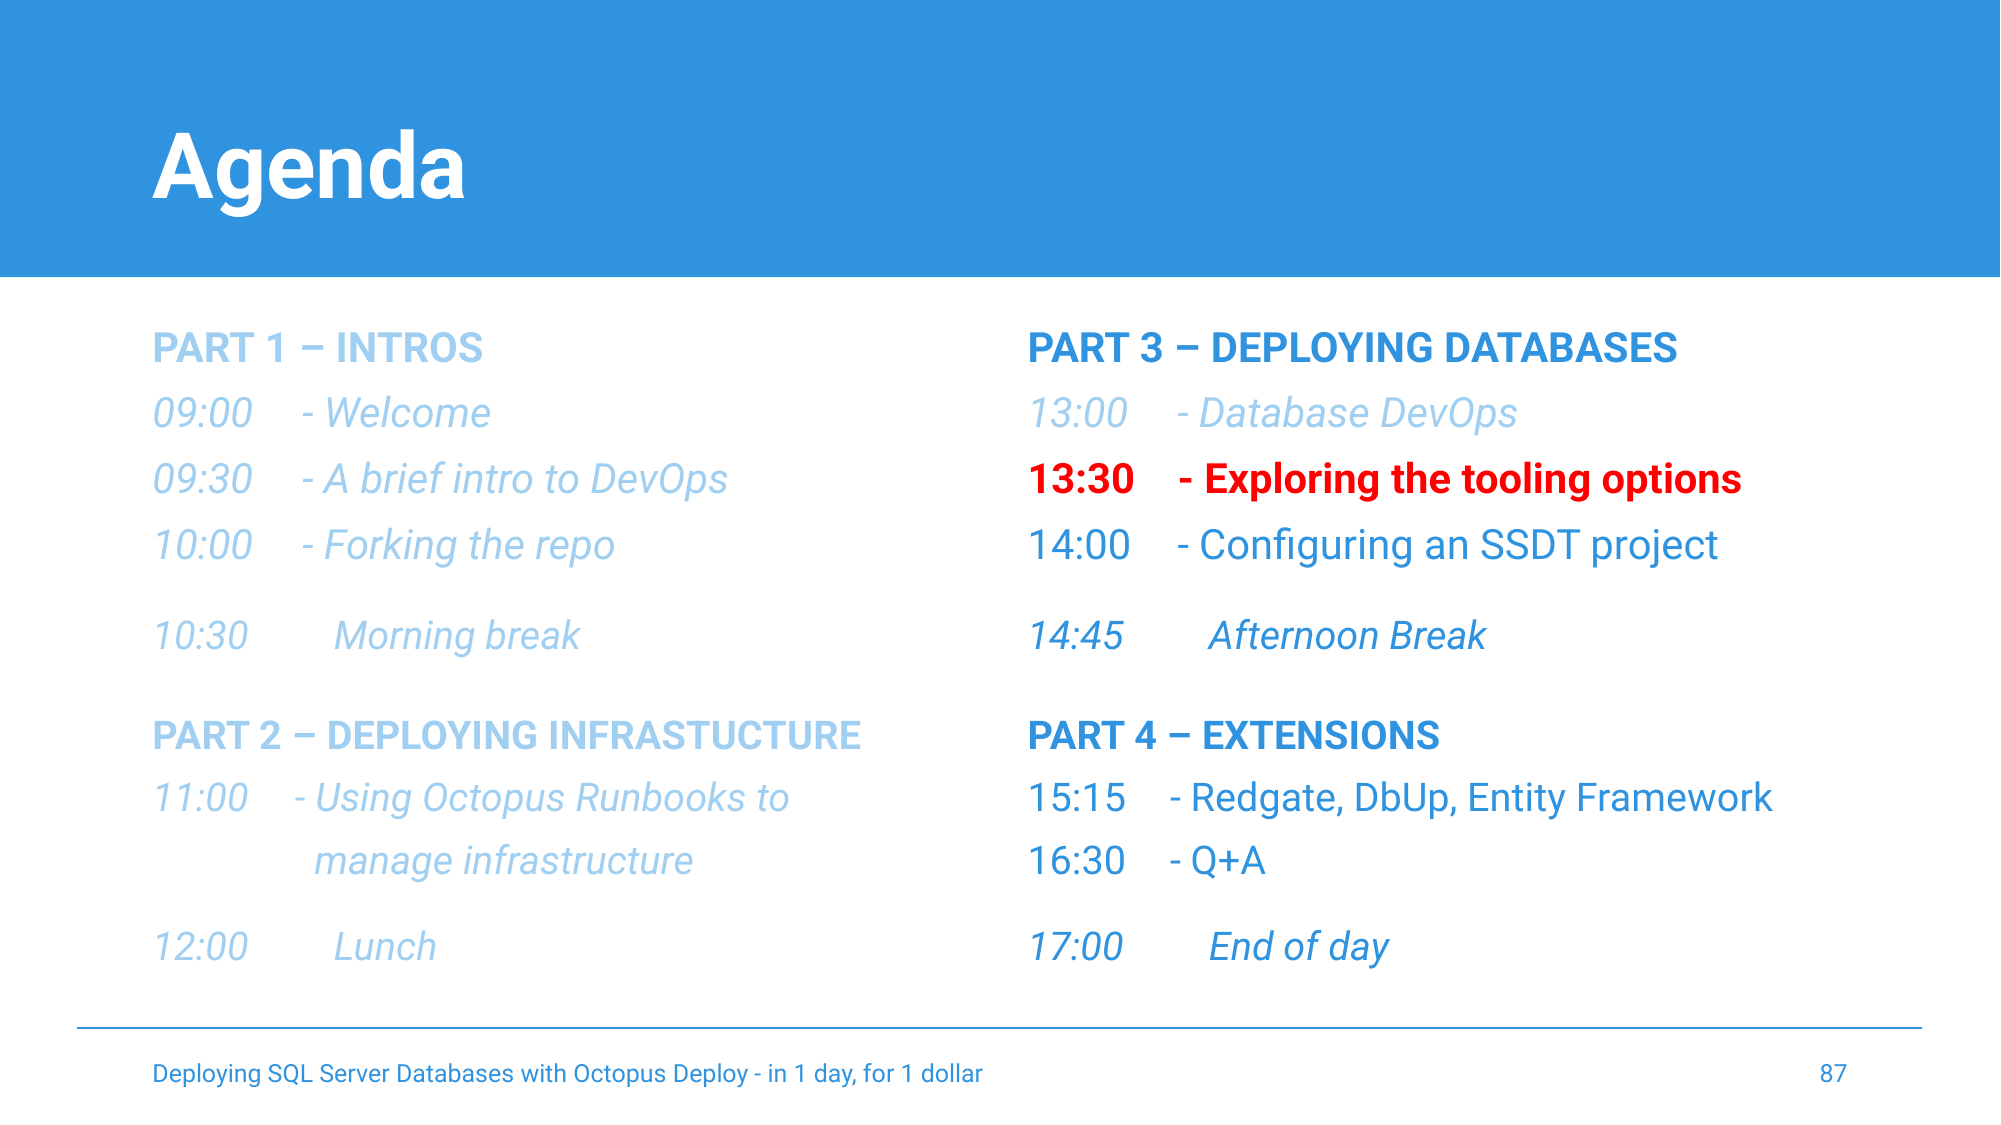

# Agenda
PART 1 – INTROS
09:00	- Welcome
09:30	- A brief intro to DevOps
10:00	- Forking the repo
PART 3 – DEPLOYING DATABASES
13:00	- Database DevOps
13:30	- Exploring the tooling options
14:00	- Configuring an SSDT project

10:30	    Morning break

PART 2 – DEPLOYING INFRASTUCTURE
11:00	- Using Octopus Runbooks to
	  manage infrastructure

12:00	    Lunch
14:45	    Afternoon Break

PART 4 – EXTENSIONS
15:15	- Redgate, DbUp, Entity Framework
16:30	- Q+A

17:00	    End of day

Deploying SQL Server Databases with Octopus Deploy - in 1 day, for 1 dollar
87